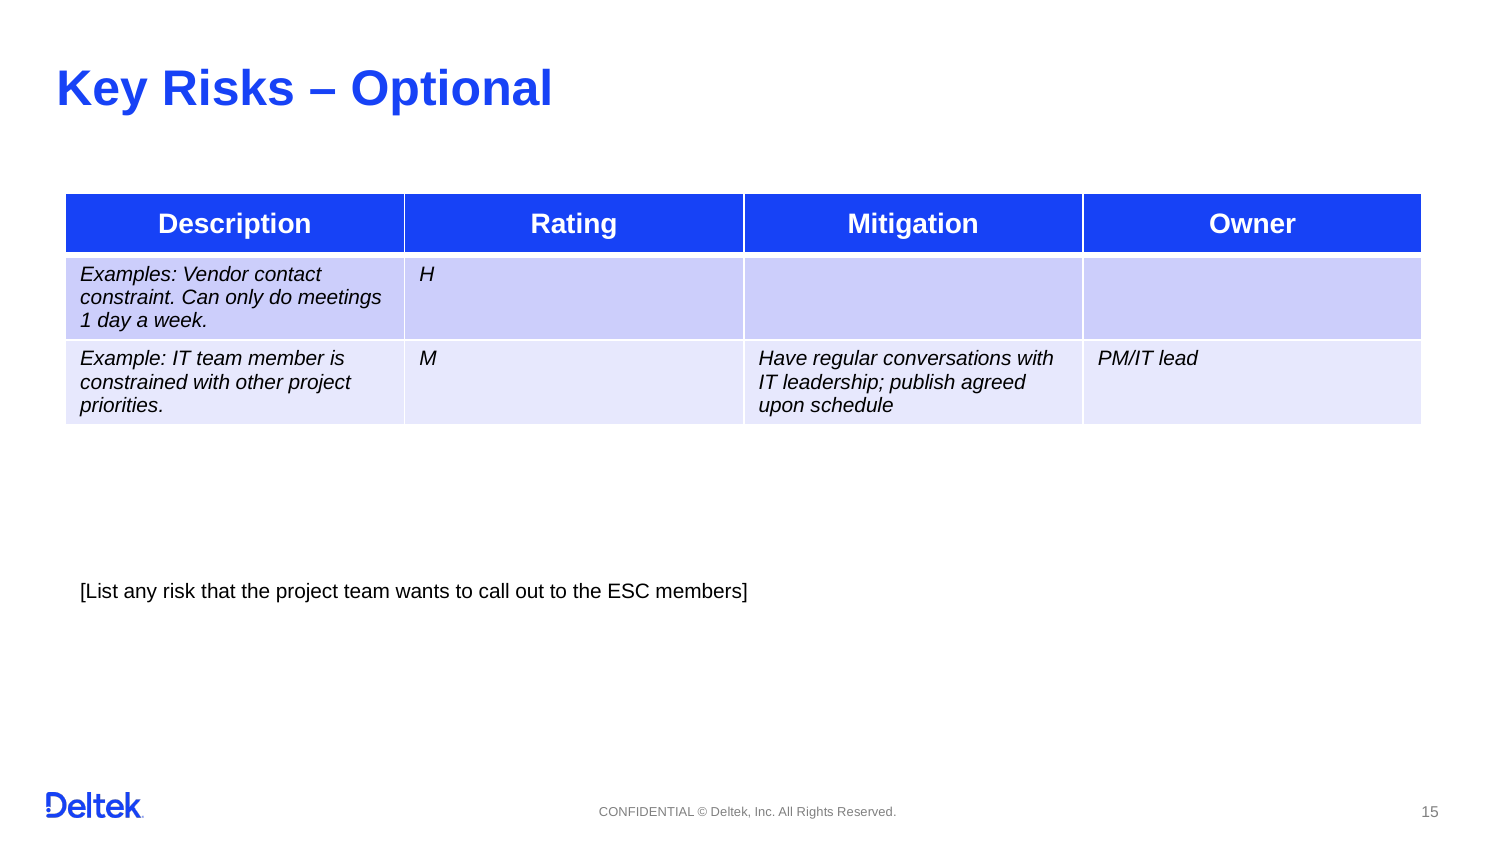

Key Risks – Optional
| Description | Rating | Mitigation | Owner |
| --- | --- | --- | --- |
| Examples: Vendor contact constraint. Can only do meetings 1 day a week. | H |  |  |
| Example: IT team member is constrained with other project priorities. | M | Have regular conversations with IT leadership; publish agreed upon schedule | PM/IT lead |

[List any risk that the project team wants to call out to the ESC members]

CONFIDENTIAL © Deltek, Inc. All Rights Reserved.
15